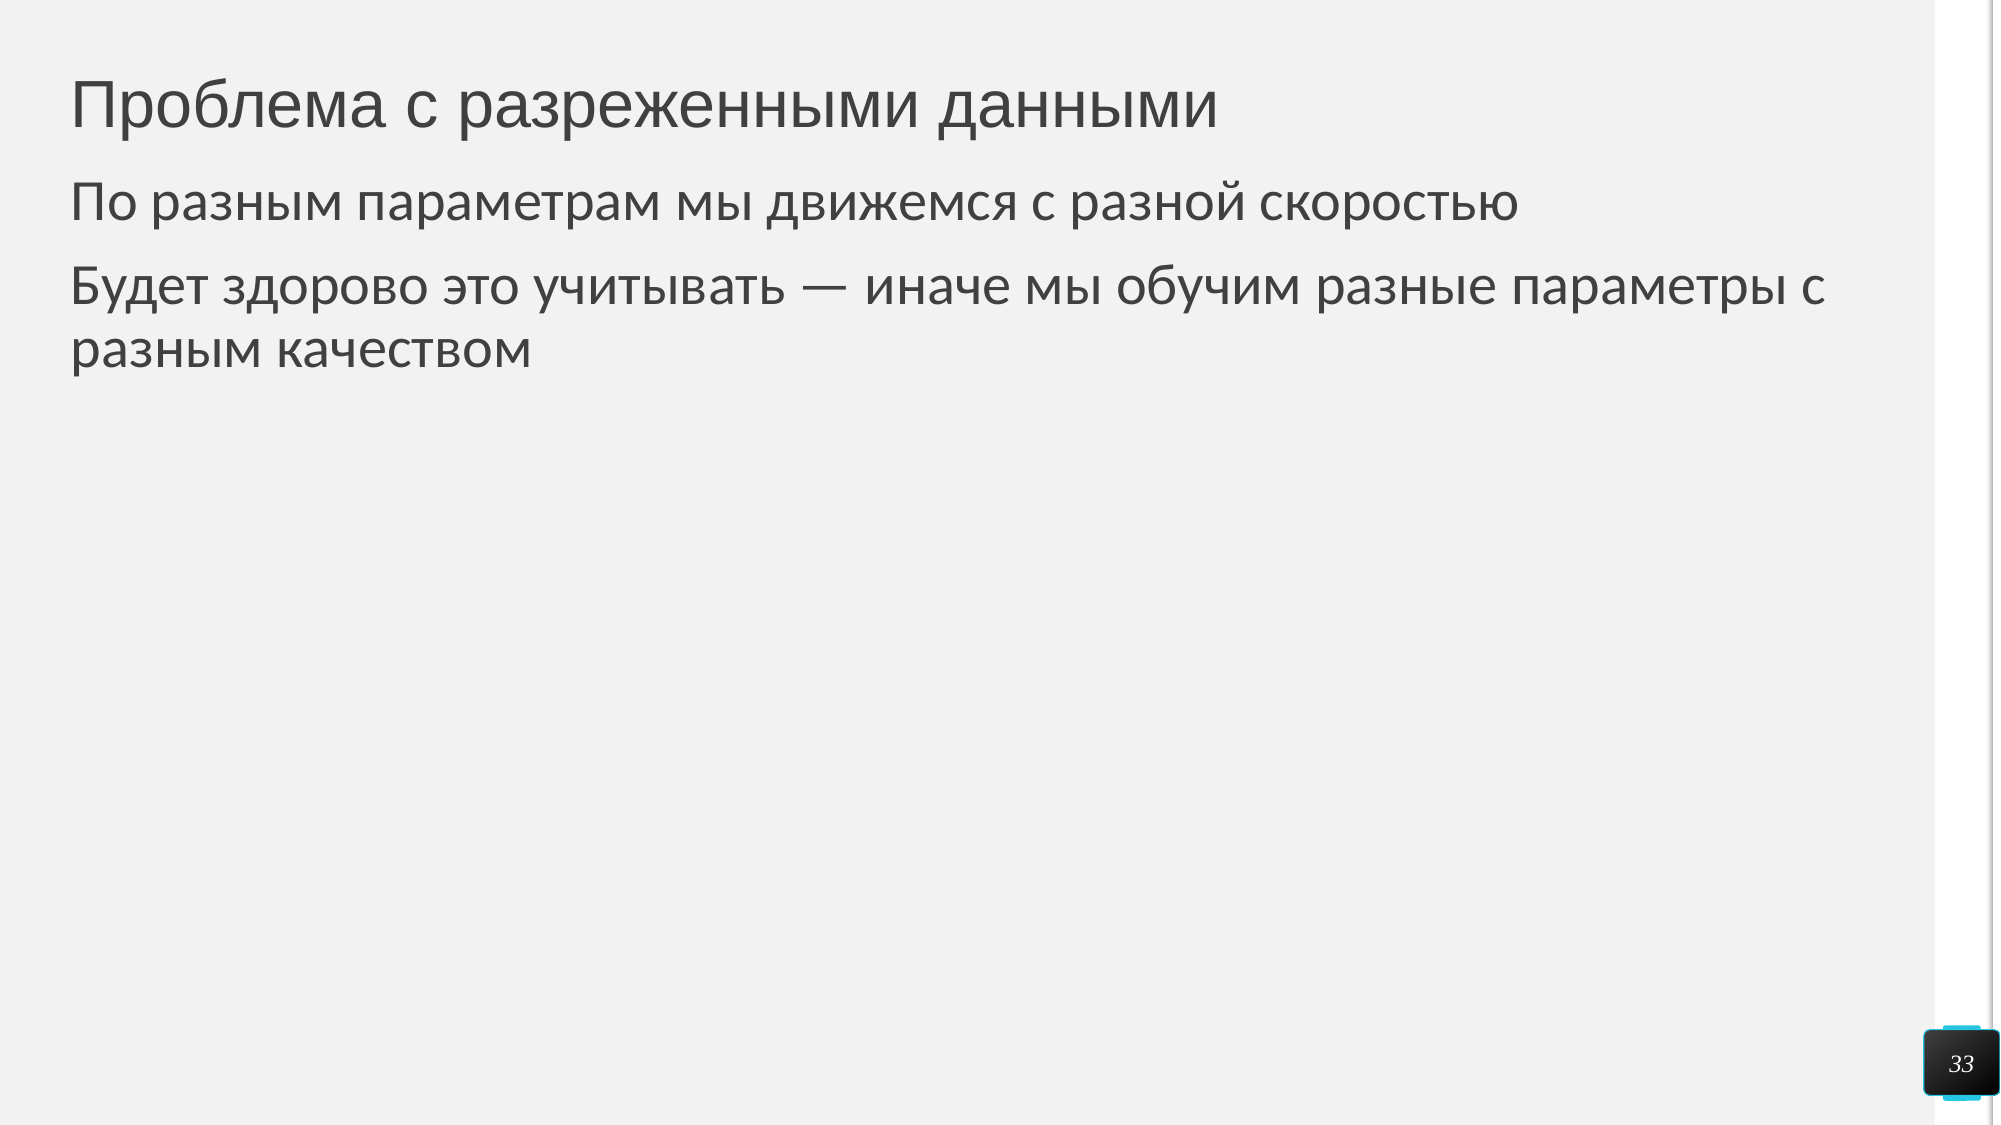

# Проблема с разреженными данными
По разным параметрам мы движемся с разной скоростью
Будет здорово это учитывать — иначе мы обучим разные параметры с разным качеством

33